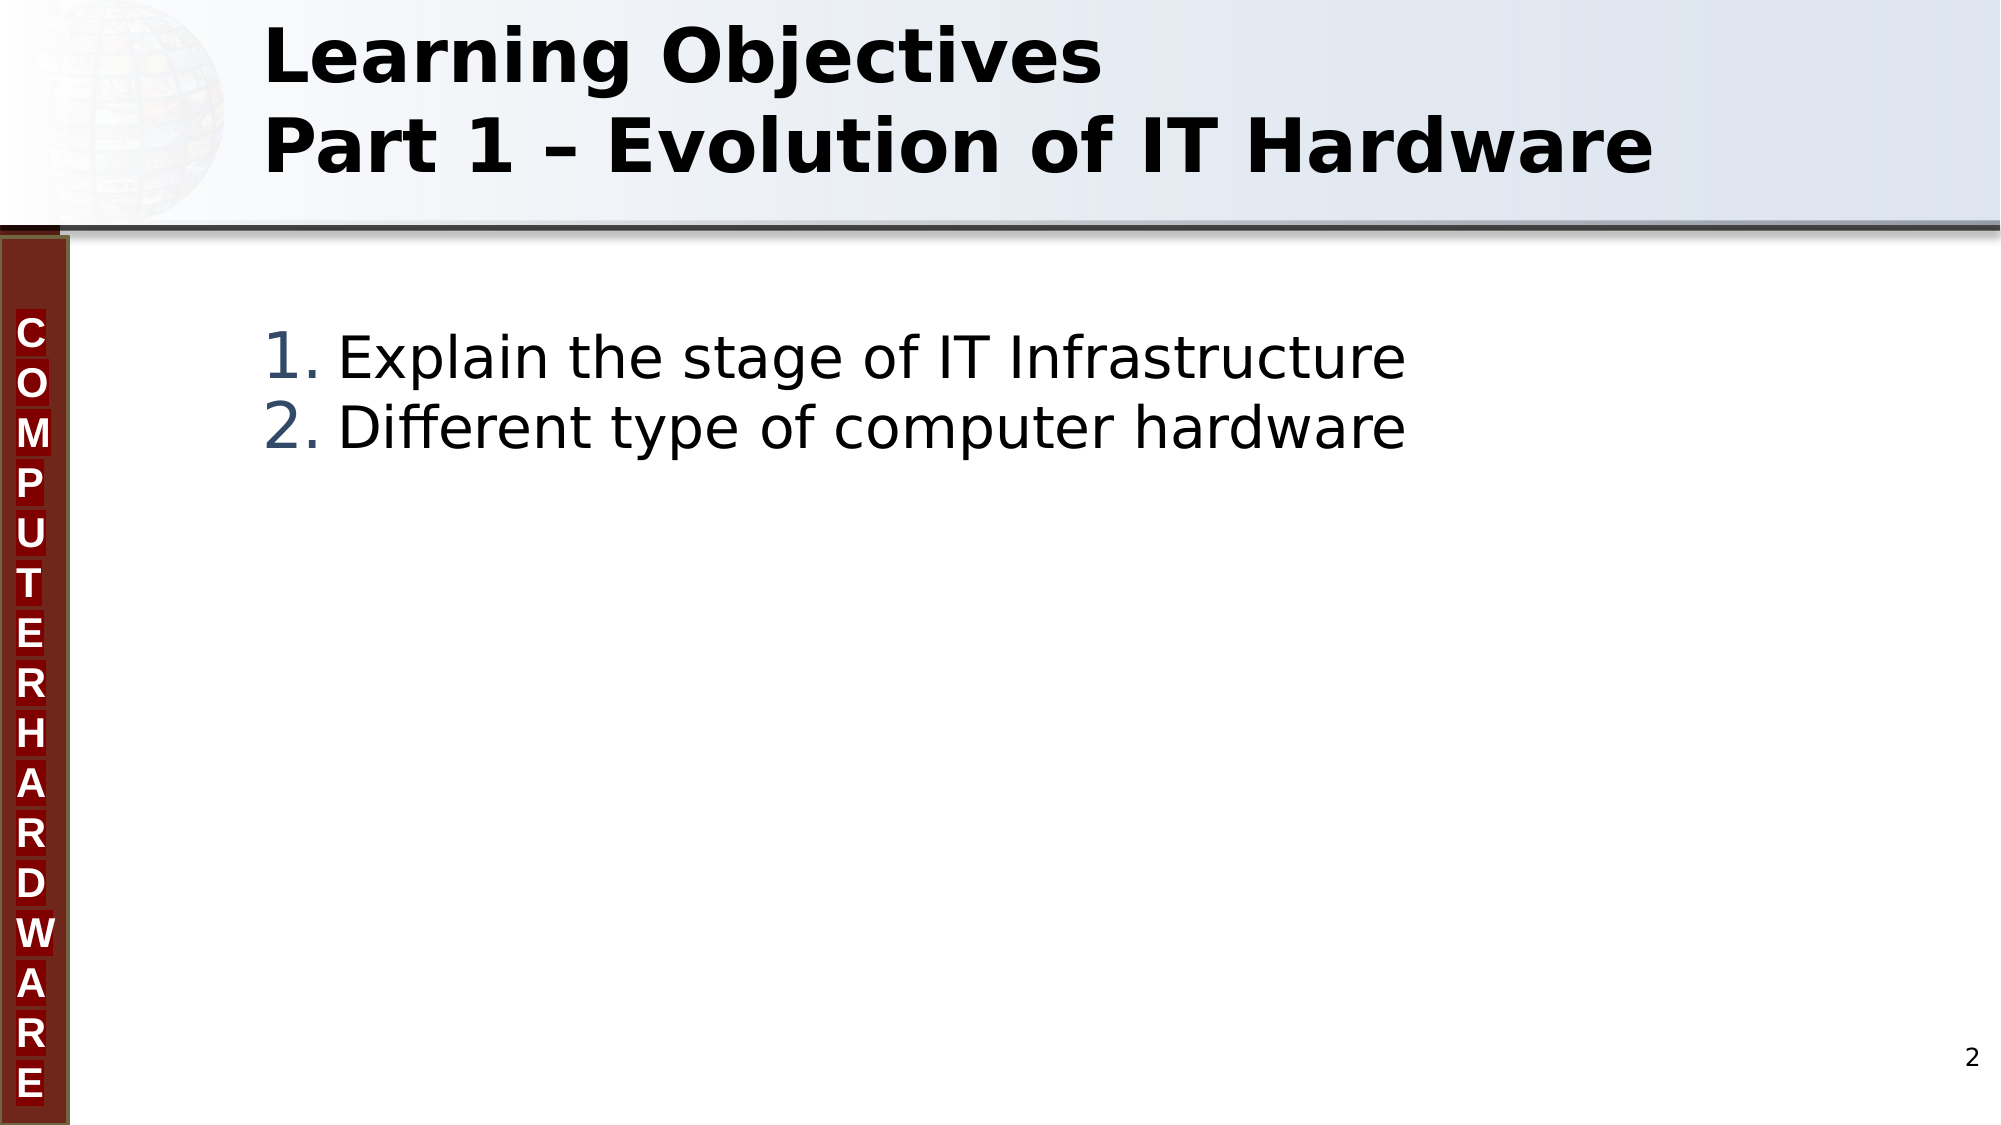

# Learning Objectives Part 1 – Evolution of IT Hardware
Explain the stage of IT Infrastructure
Different type of computer hardware

2